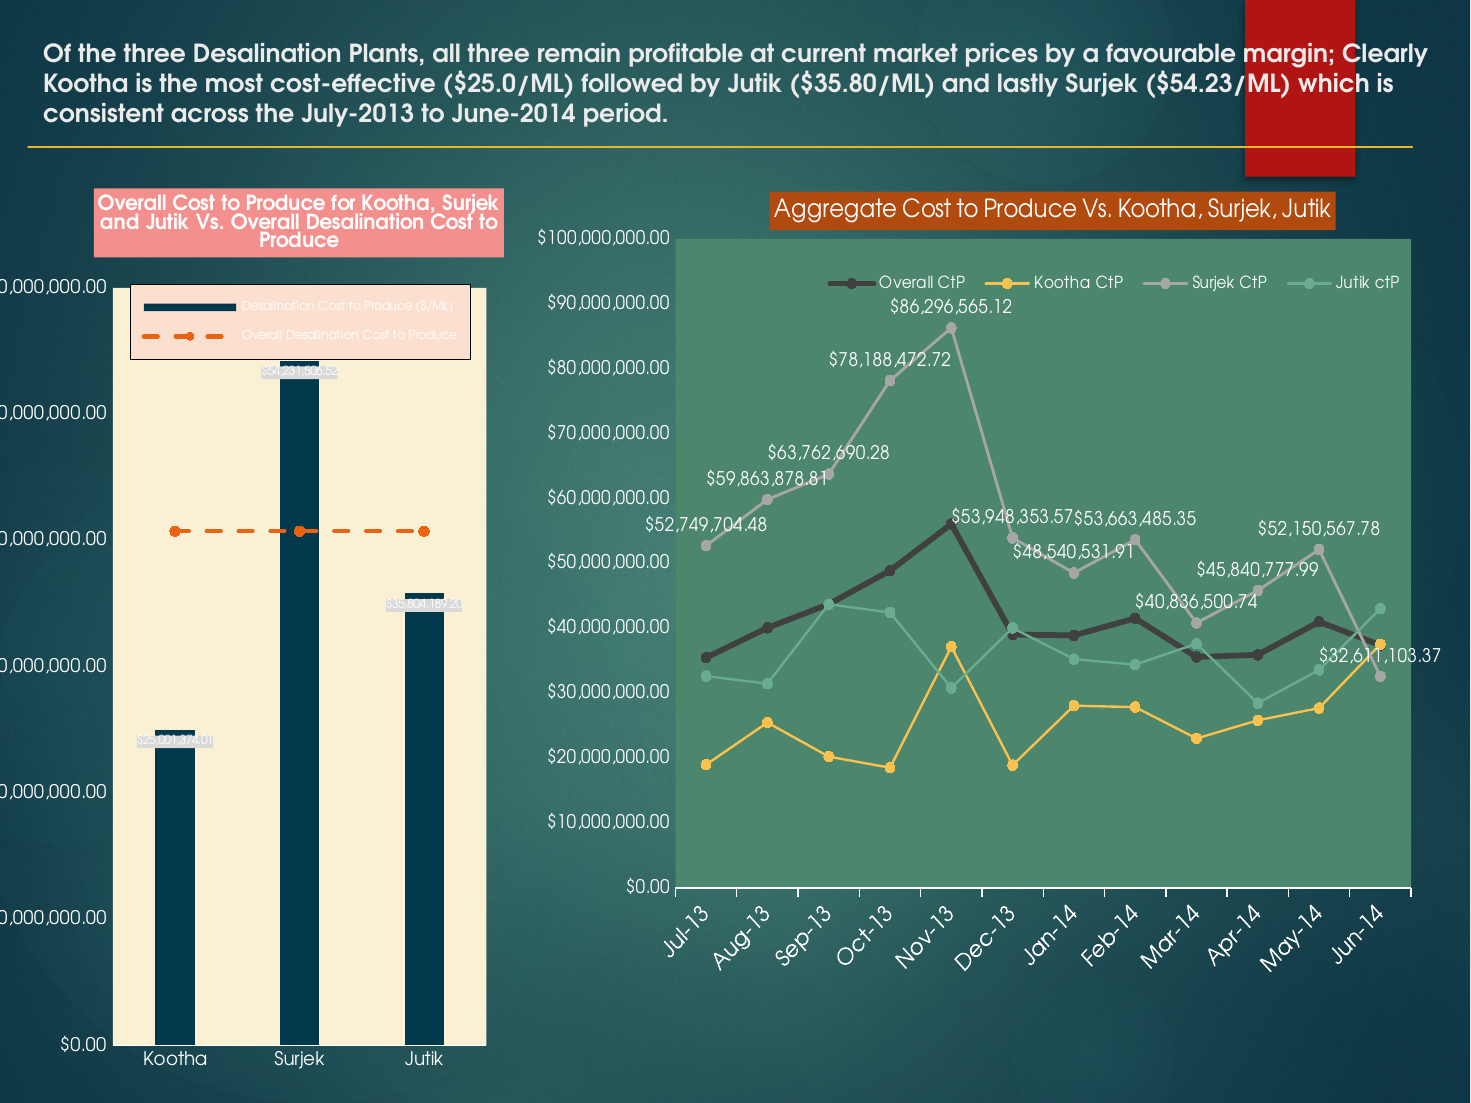

# Of the three Desalination Plants, all three remain profitable at current market prices by a favourable margin; Clearly Kootha is the most cost-effective ($25.0/ML) followed by Jutik ($35.80/ML) and lastly Surjek ($54.23/ML) which is consistent across the July-2013 to June-2014 period.

### Chart: Aggregate Cost to Produce Vs. Kootha, Surjek, Jutik

| Category | Overall CtP | Kootha CtP | Surjek CtP | Jutik ctP |
|---|---|---|---|---|
| 41456 | 35489518.0180268 | 19008554.4604031 | 52749704.48360421 | 32644395.721309703 |
| 41487 | 40083392.414844856 | 25492172.623052564 | 59863878.8133856 | 31479124.22914456 |
| 41518 | 43723249.19316083 | 20246430.814356368 | 63762690.282929726 | 43716430.37678593 |
| 41548 | 48886636.356341936 | 18538208.89782056 | 78188472.72475336 | 42437461.047529586 |
| 41579 | 56088102.230227396 | 37173188.73459211 | 86296565.11906224 | 30832306.82224963 |
| 41609 | 39044842.053719014 | 18926571.259334378 | 53948353.573134474 | 40056607.12131486 |
| 41640 | 38918514.17405533 | 28088710.165040504 | 48540531.90701132 | 35252643.432800435 |
| 41671 | 41543319.627670586 | 27869870.996564563 | 53663485.3464152 | 34409704.74928255 |
| 41699 | 35585926.82037435 | 23038875.55169003 | 40836500.74444132 | 37625793.747462474 |
| 41730 | 35928208.36041636 | 25835142.65328515 | 45840777.98934759 | 28473377.11607425 |
| 41760 | 41013913.75828682 | 27720966.236714665 | 52150567.77763202 | 33597819.13685286 |
| 41791 | 37418278.65358728 | 37542526.0650459 | 32611103.369040955 | 43016148.9046863 |

### Chart: Overall Cost to Produce for Kootha, Surjek and Jutik Vs. Overall Desalination Cost to Produce

| Category | Desalination Cost to Produce ($/ML) | Overall Desalination Cost to Produce |
|---|---|---|
| Kootha | 25001374.00520988 | 40721955.04 |
| Surjek | 54231506.5162098 | 40721955.04 |
| Jutik | 35804189.19825496 | 40721955.04 |